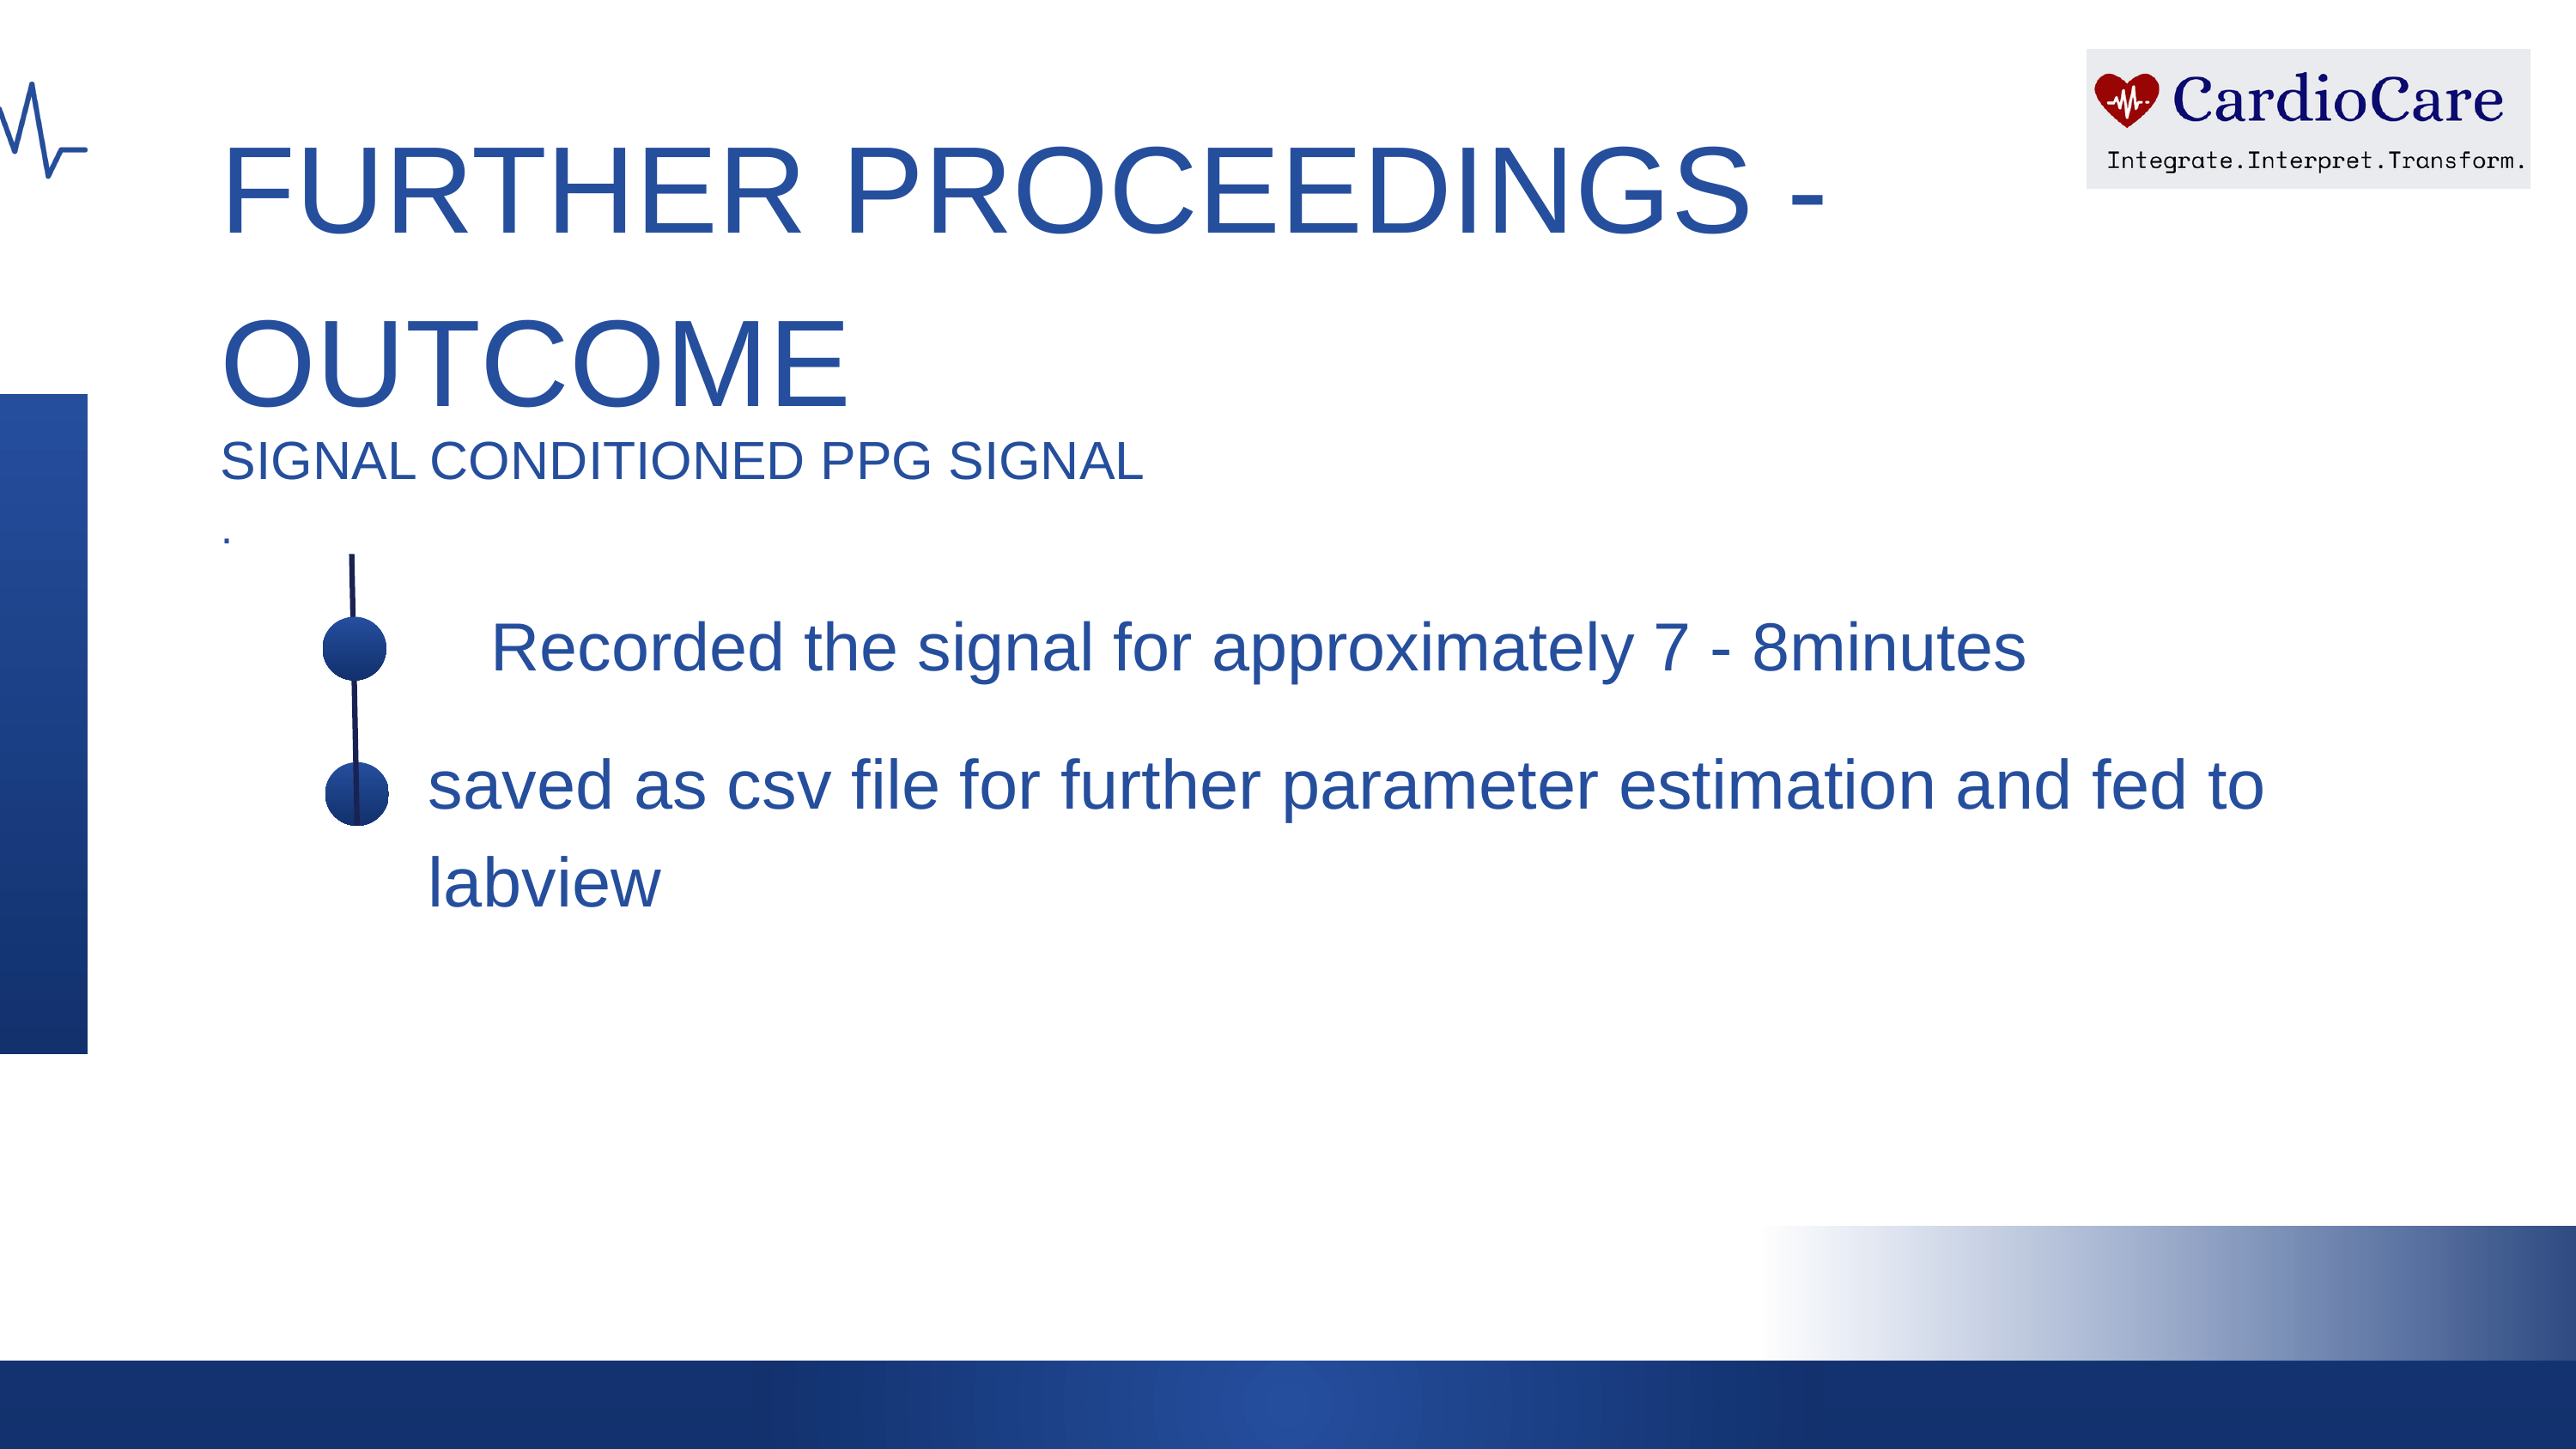

FURTHER PROCEEDINGS - OUTCOME

SIGNAL CONDITIONED PPG SIGNAL
.

Recorded the signal for approximately 7 - 8minutes

saved as csv file for further parameter estimation and fed to labview